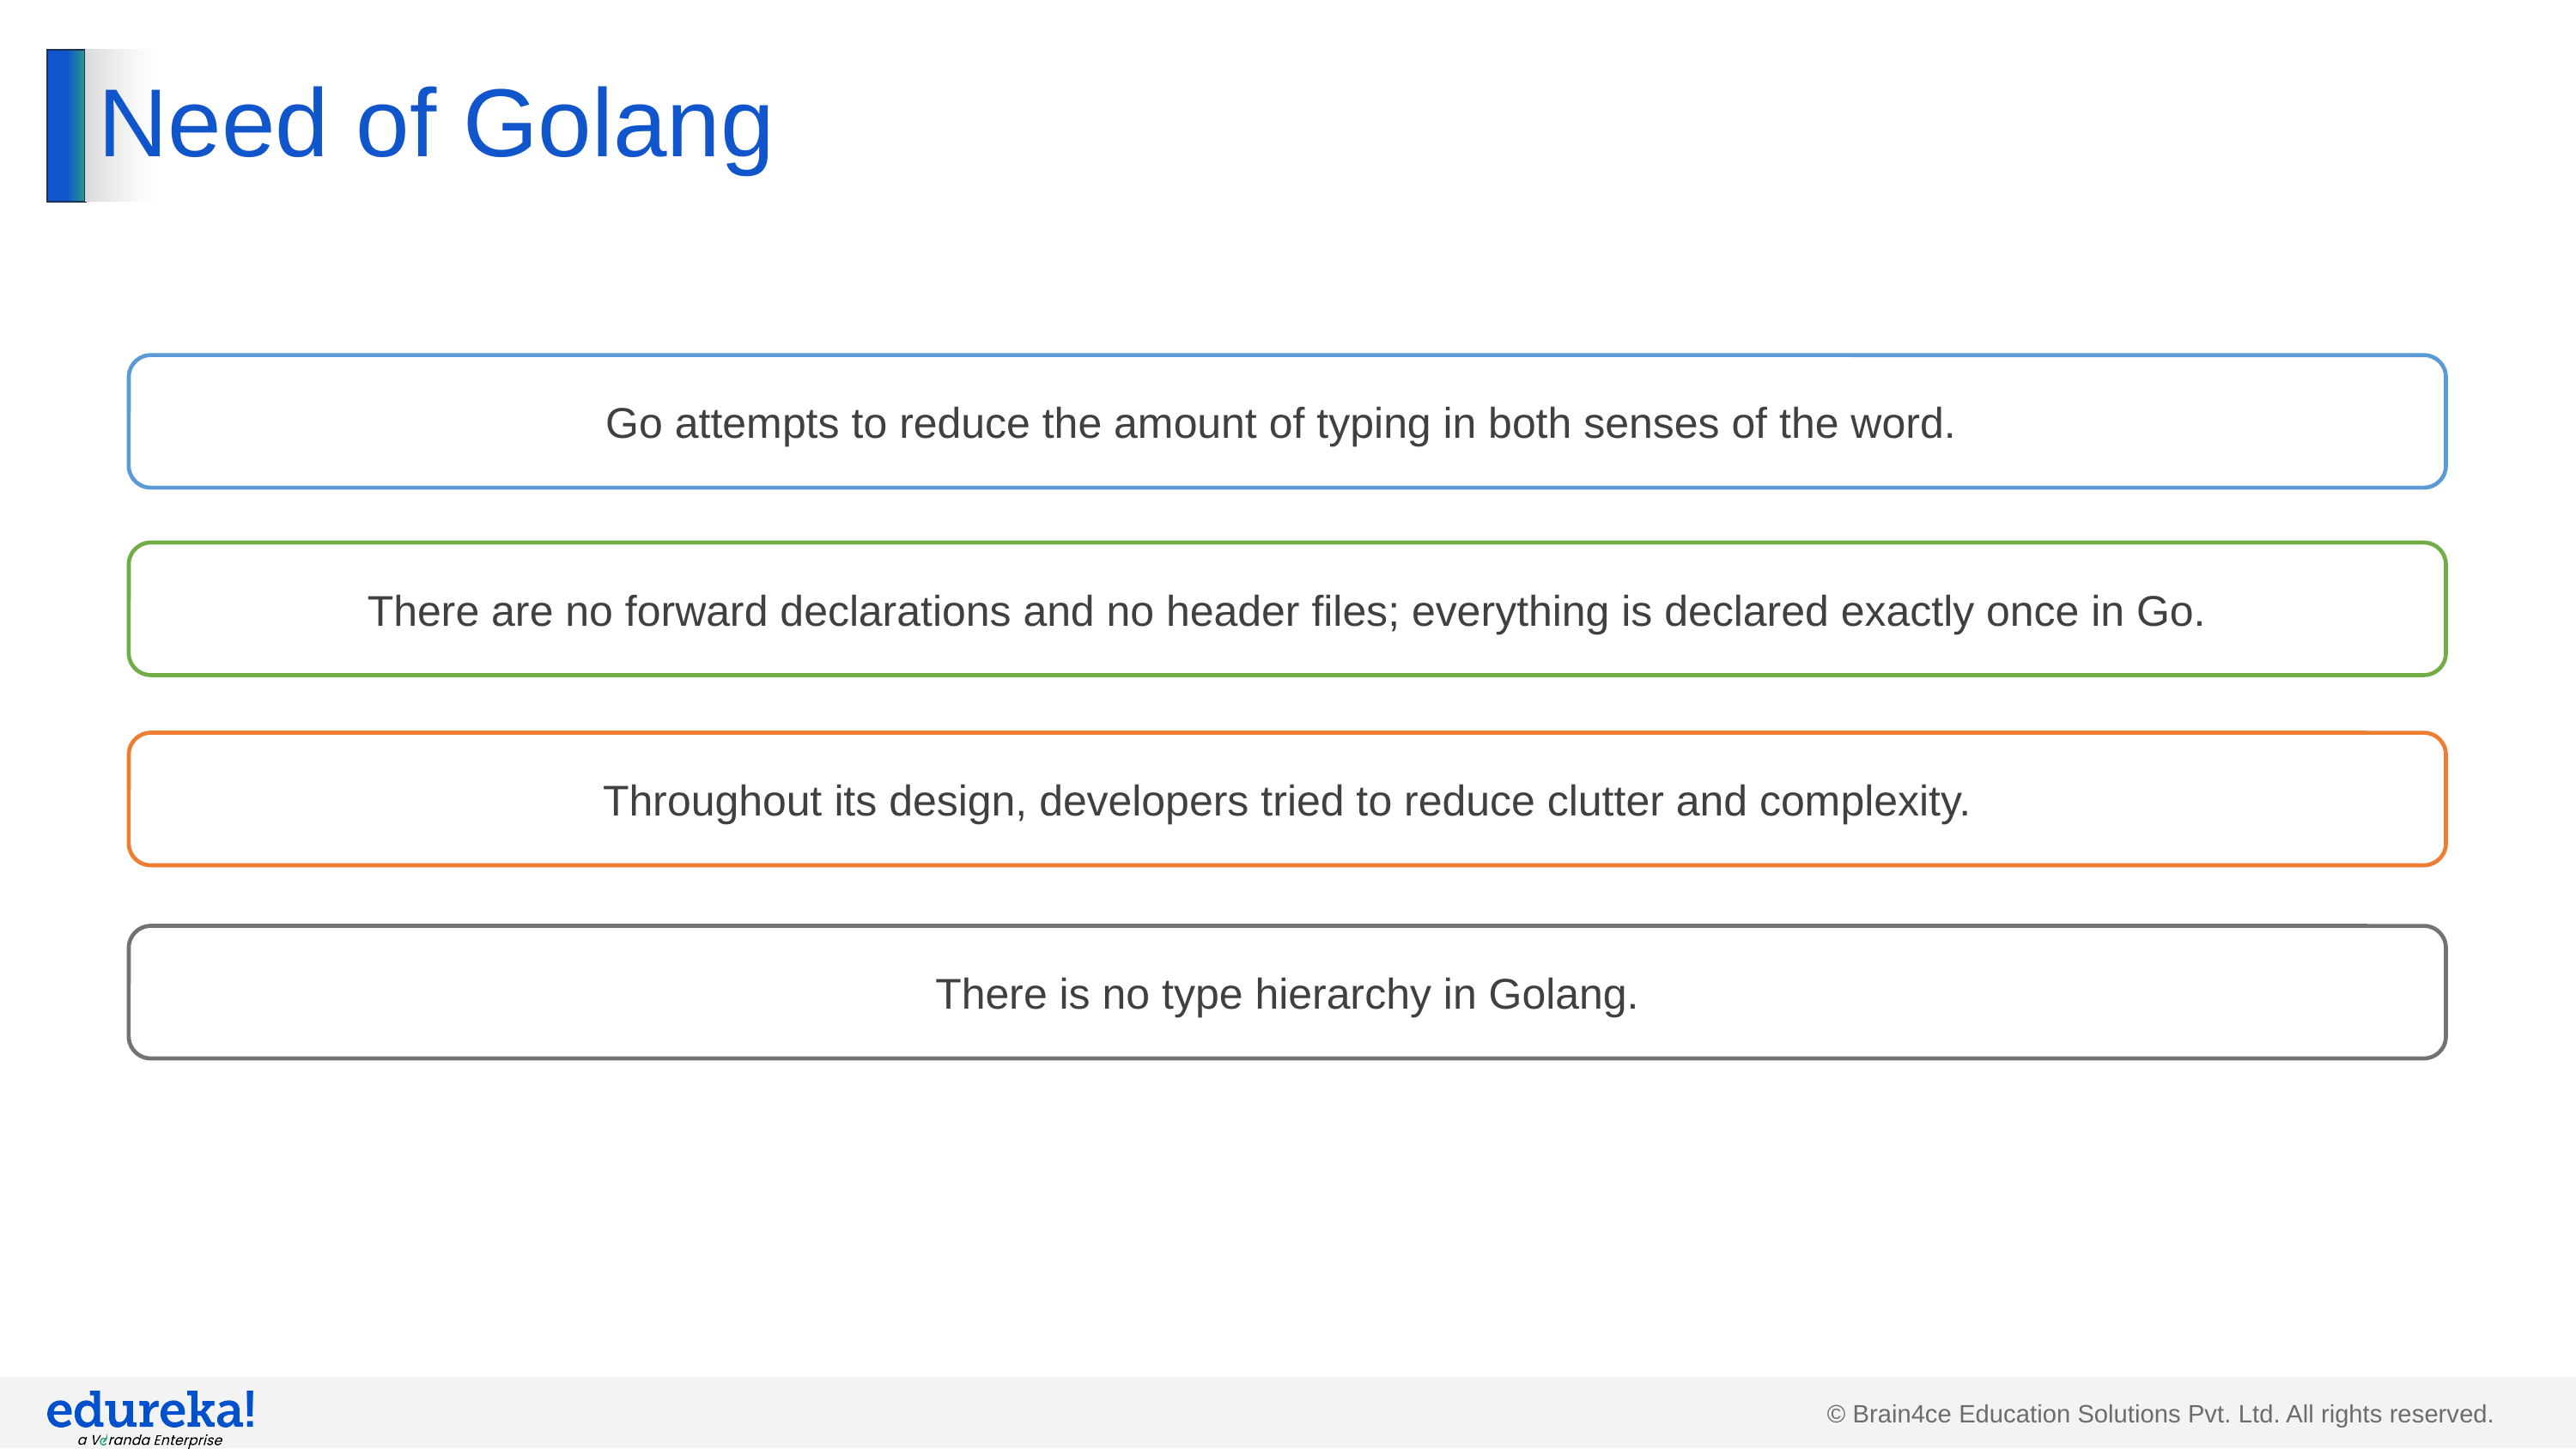

# Need of Golang
Go attempts to reduce the amount of typing in both senses of the word.
There are no forward declarations and no header files; everything is declared exactly once in Go.
Throughout its design, developers tried to reduce clutter and complexity.
There is no type hierarchy in Golang.